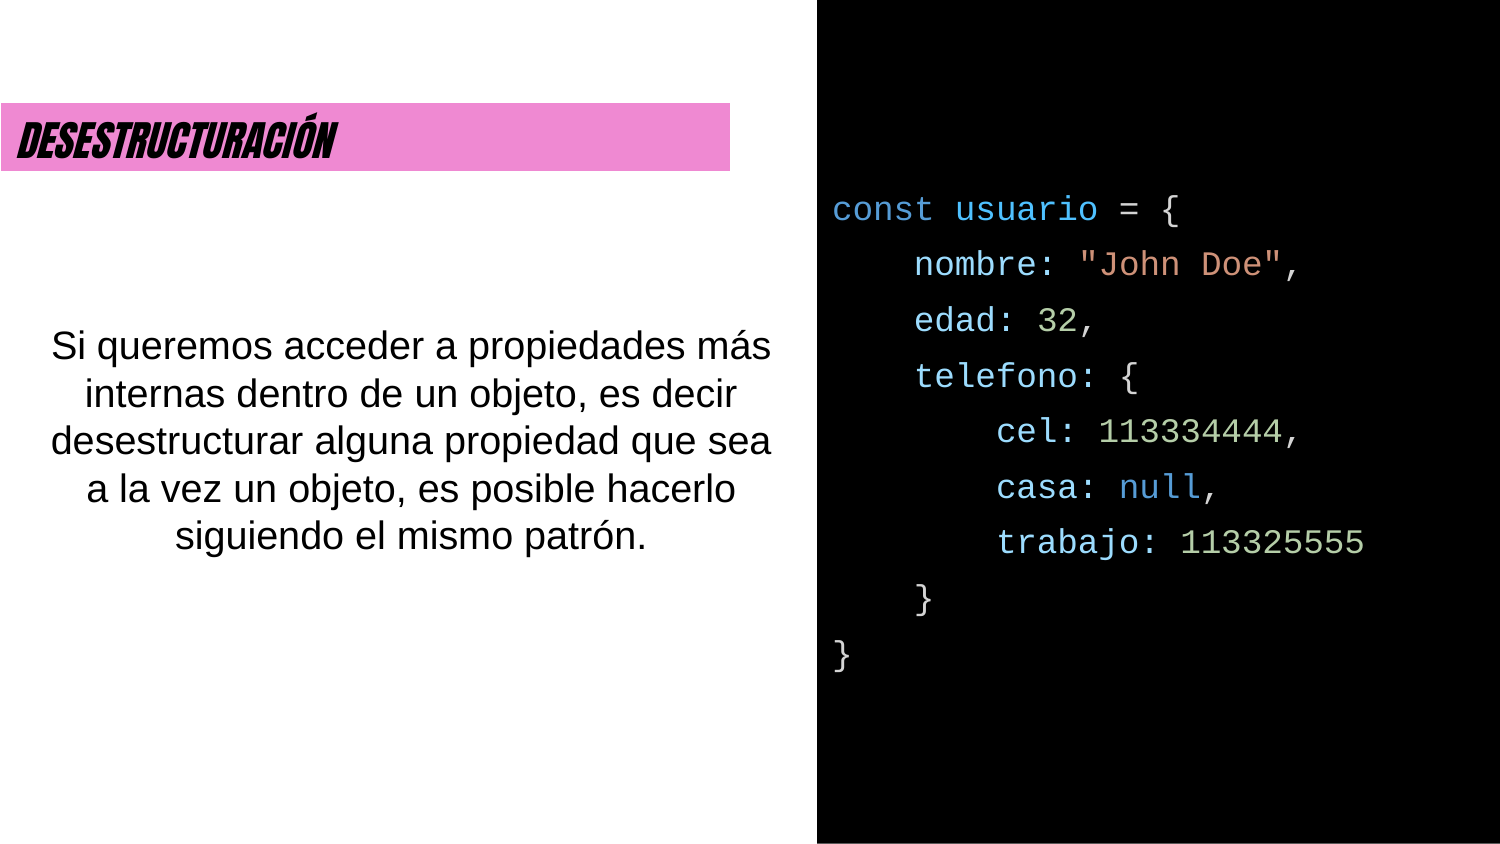

const usuario = {
    nombre: "John Doe",
    edad: 32,
    telefono: {
        cel: 113334444,
        casa: null,
        trabajo: 113325555
    }
}
DESESTRUCTURACIÓN
Si queremos acceder a propiedades más internas dentro de un objeto, es decir desestructurar alguna propiedad que sea a la vez un objeto, es posible hacerlo siguiendo el mismo patrón.